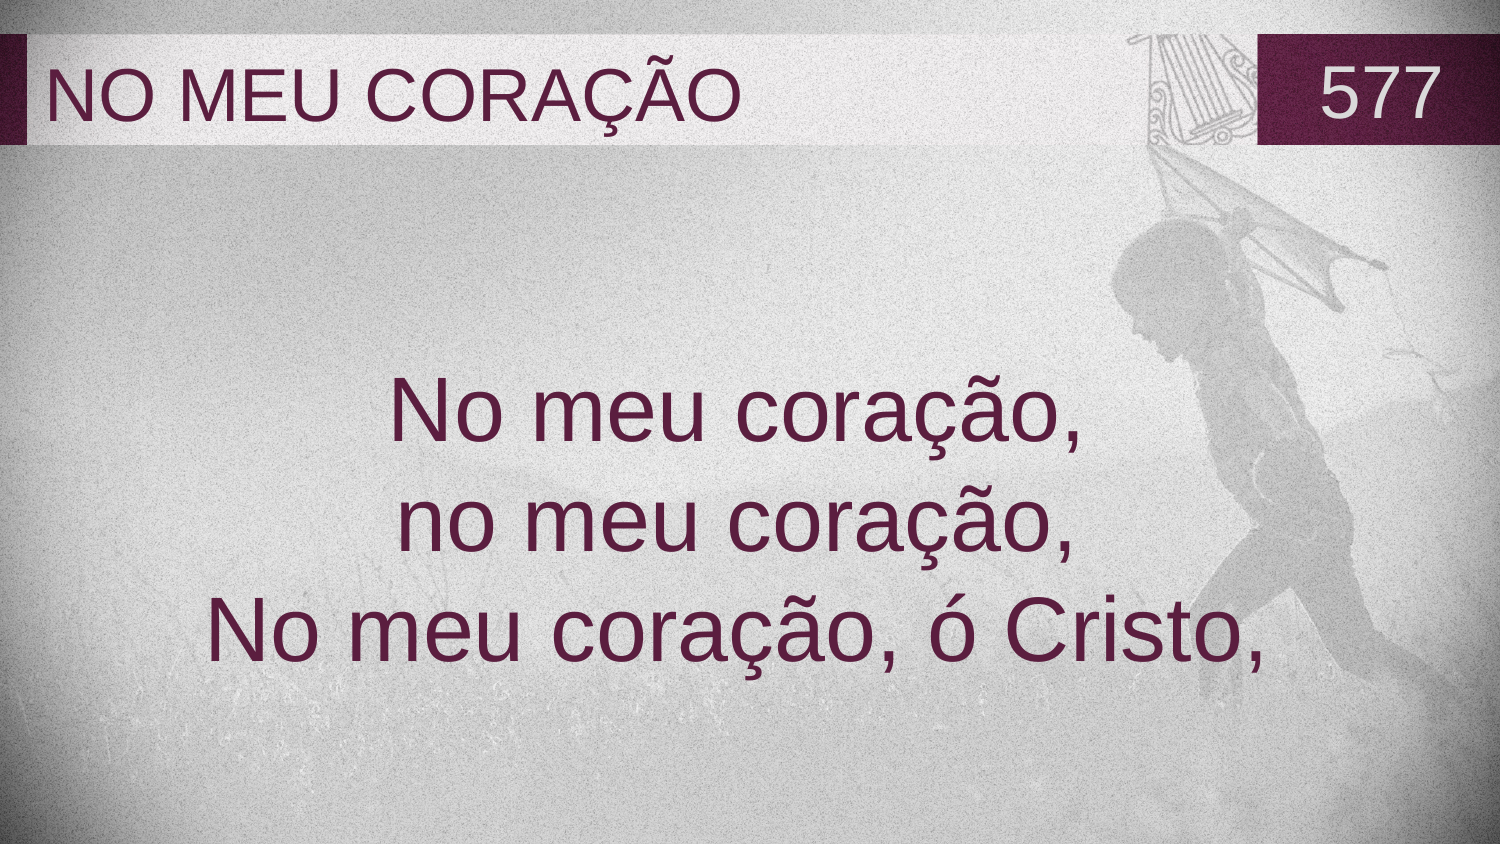

# NO MEU CORAÇÃO
577
No meu coração,
no meu coração,
No meu coração, ó Cristo,